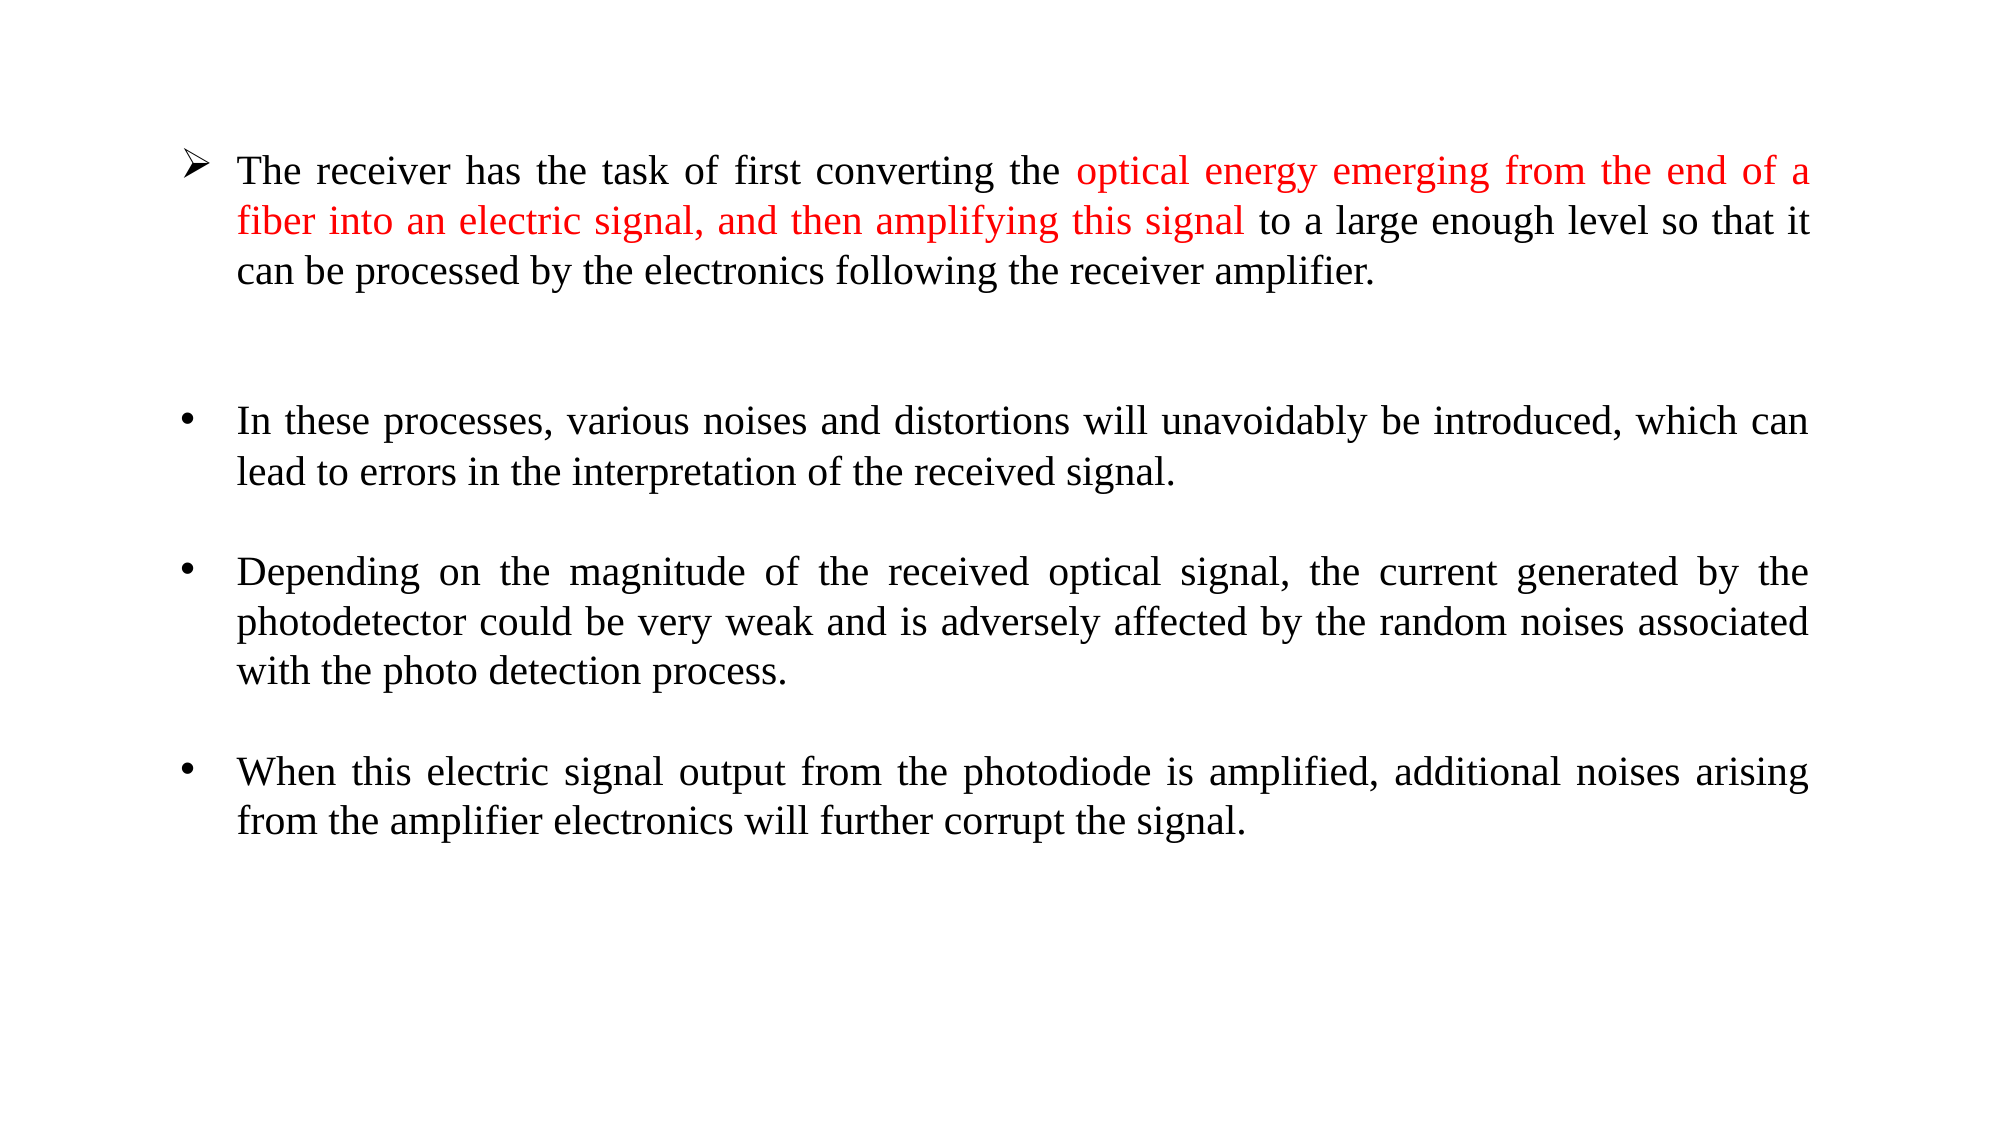

The receiver has the task of first converting the optical energy emerging from the end of a fiber into an electric signal, and then amplifying this signal to a large enough level so that it can be processed by the electronics following the receiver amplifier.

In these processes, various noises and distortions will unavoidably be introduced, which can lead to errors in the interpretation of the received signal.

Depending on the magnitude of the received optical signal, the current generated by the photodetector could be very weak and is adversely affected by the random noises associated with the photo detection process.

When this electric signal output from the photodiode is amplified, additional noises arising from the amplifier electronics will further corrupt the signal.